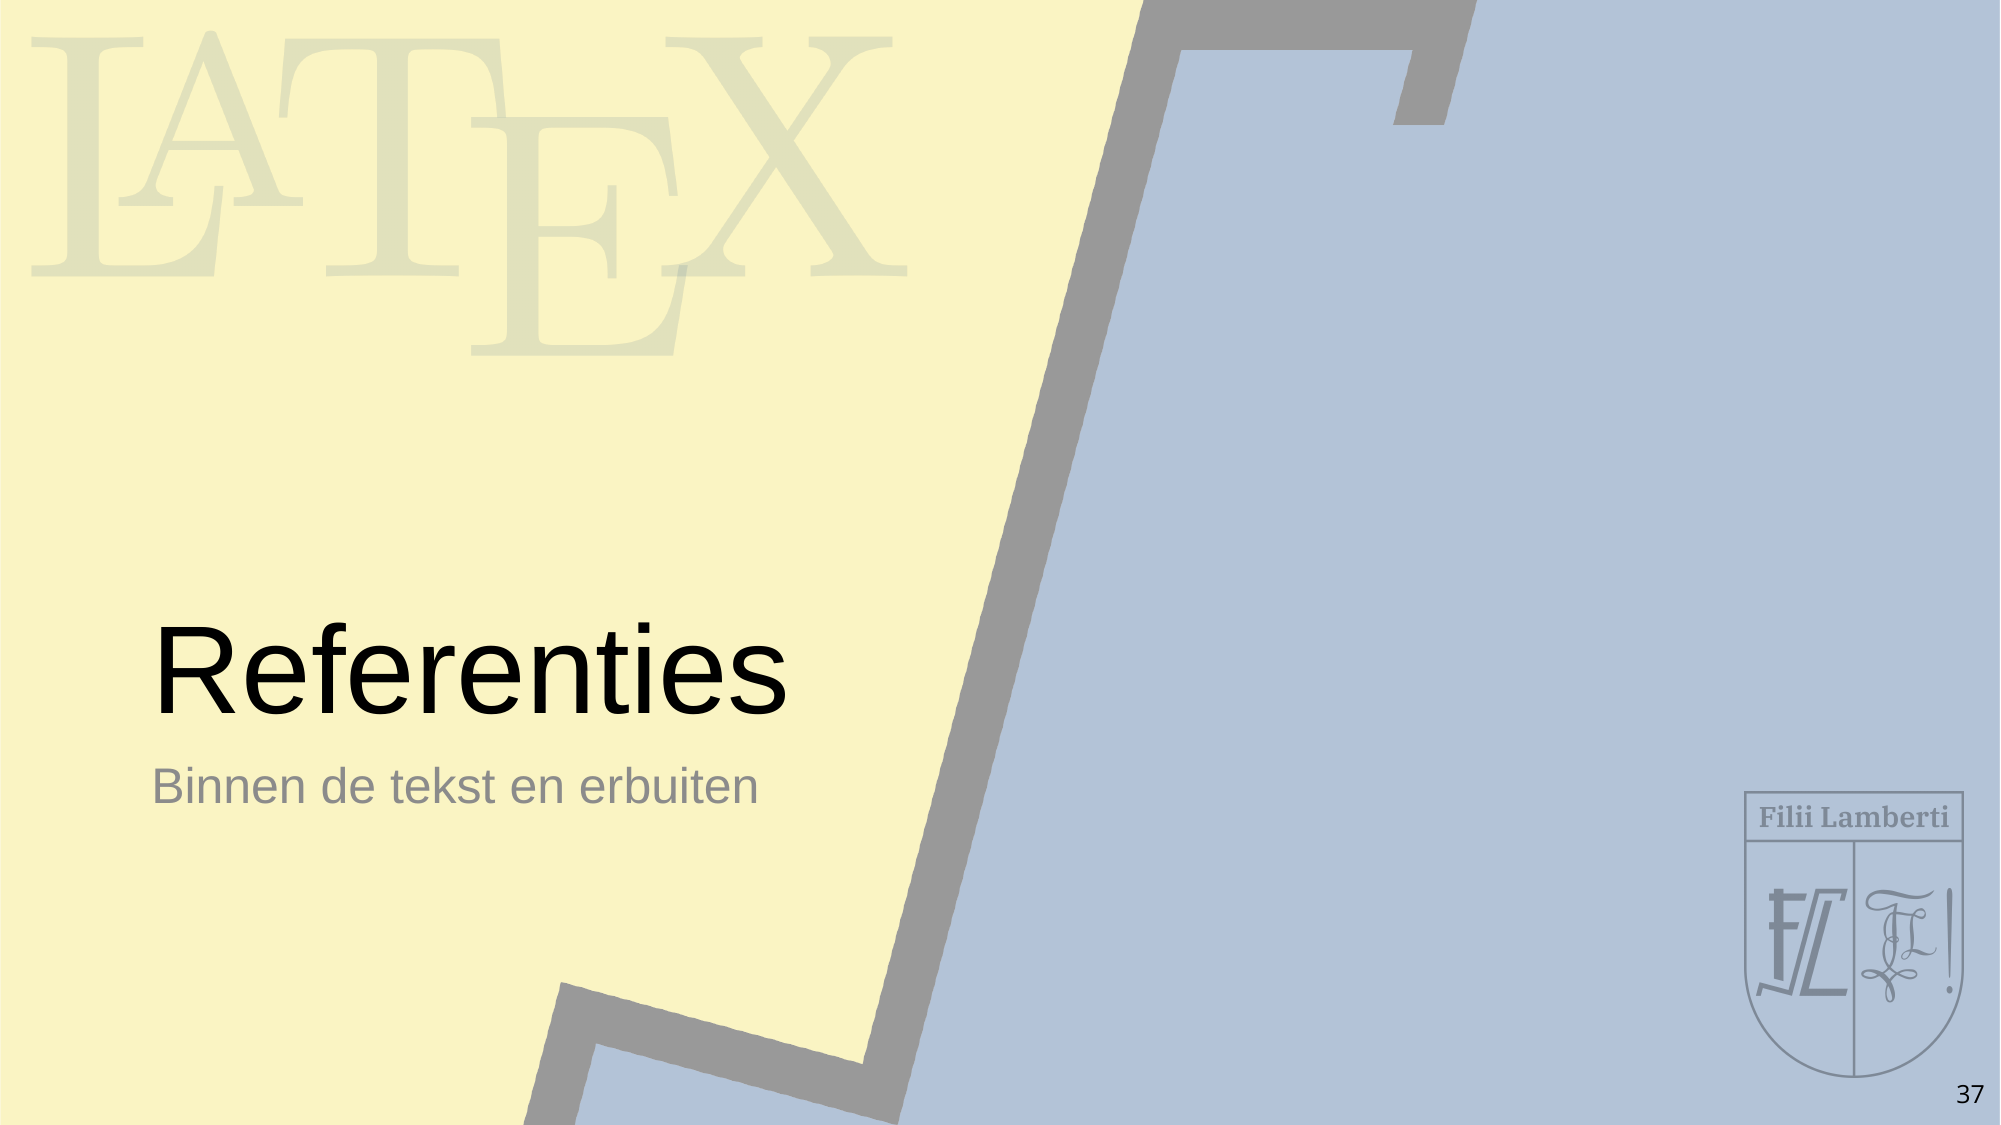

# Referenties
Binnen de tekst en erbuiten
37